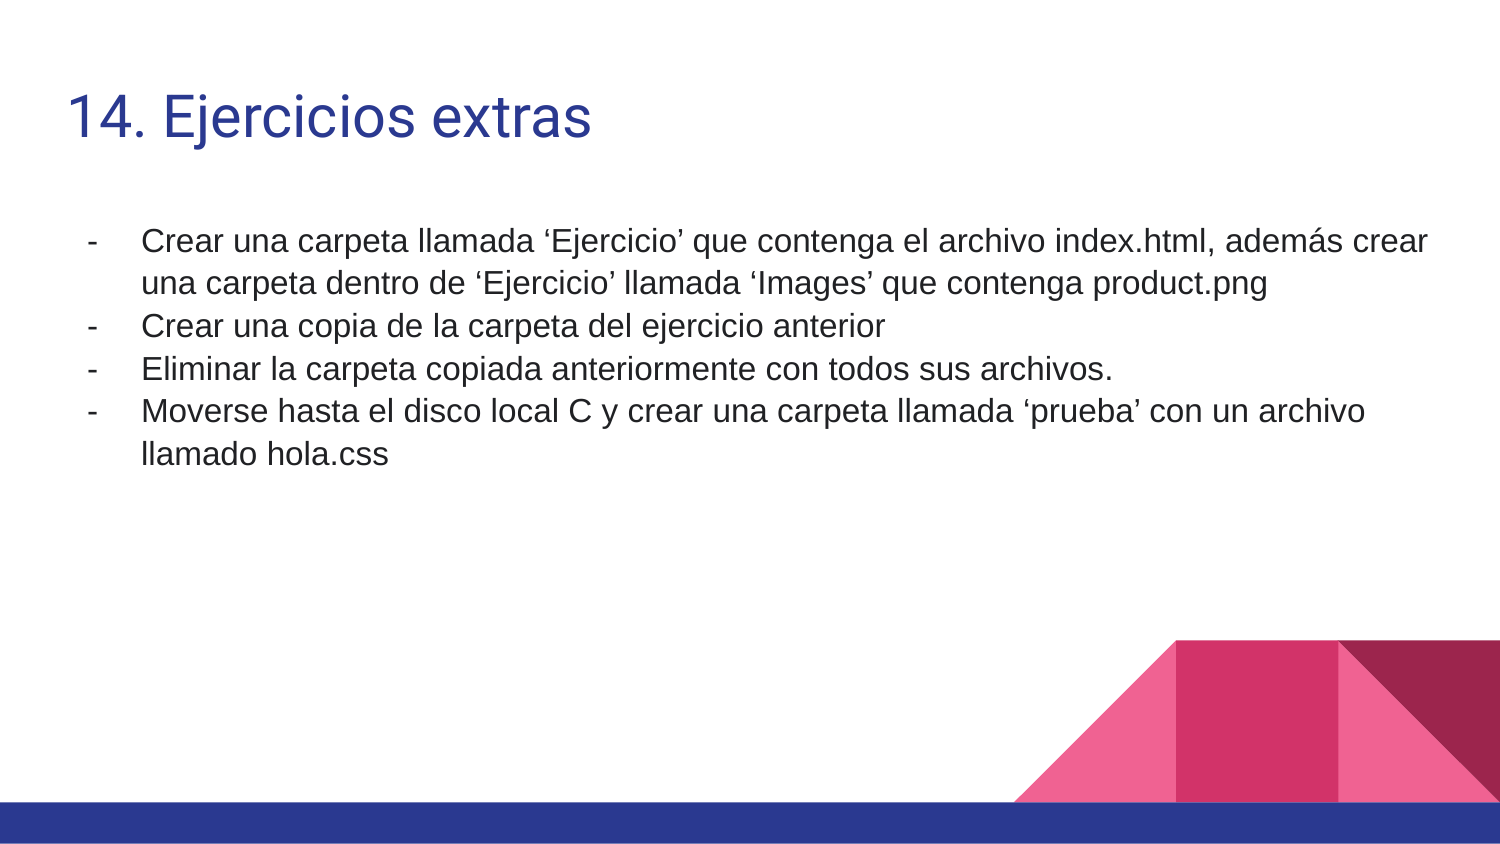

# 14. Ejercicios extras
Crear una carpeta llamada ‘Ejercicio’ que contenga el archivo index.html, además crear una carpeta dentro de ‘Ejercicio’ llamada ‘Images’ que contenga product.png
Crear una copia de la carpeta del ejercicio anterior
Eliminar la carpeta copiada anteriormente con todos sus archivos.
Moverse hasta el disco local C y crear una carpeta llamada ‘prueba’ con un archivo llamado hola.css